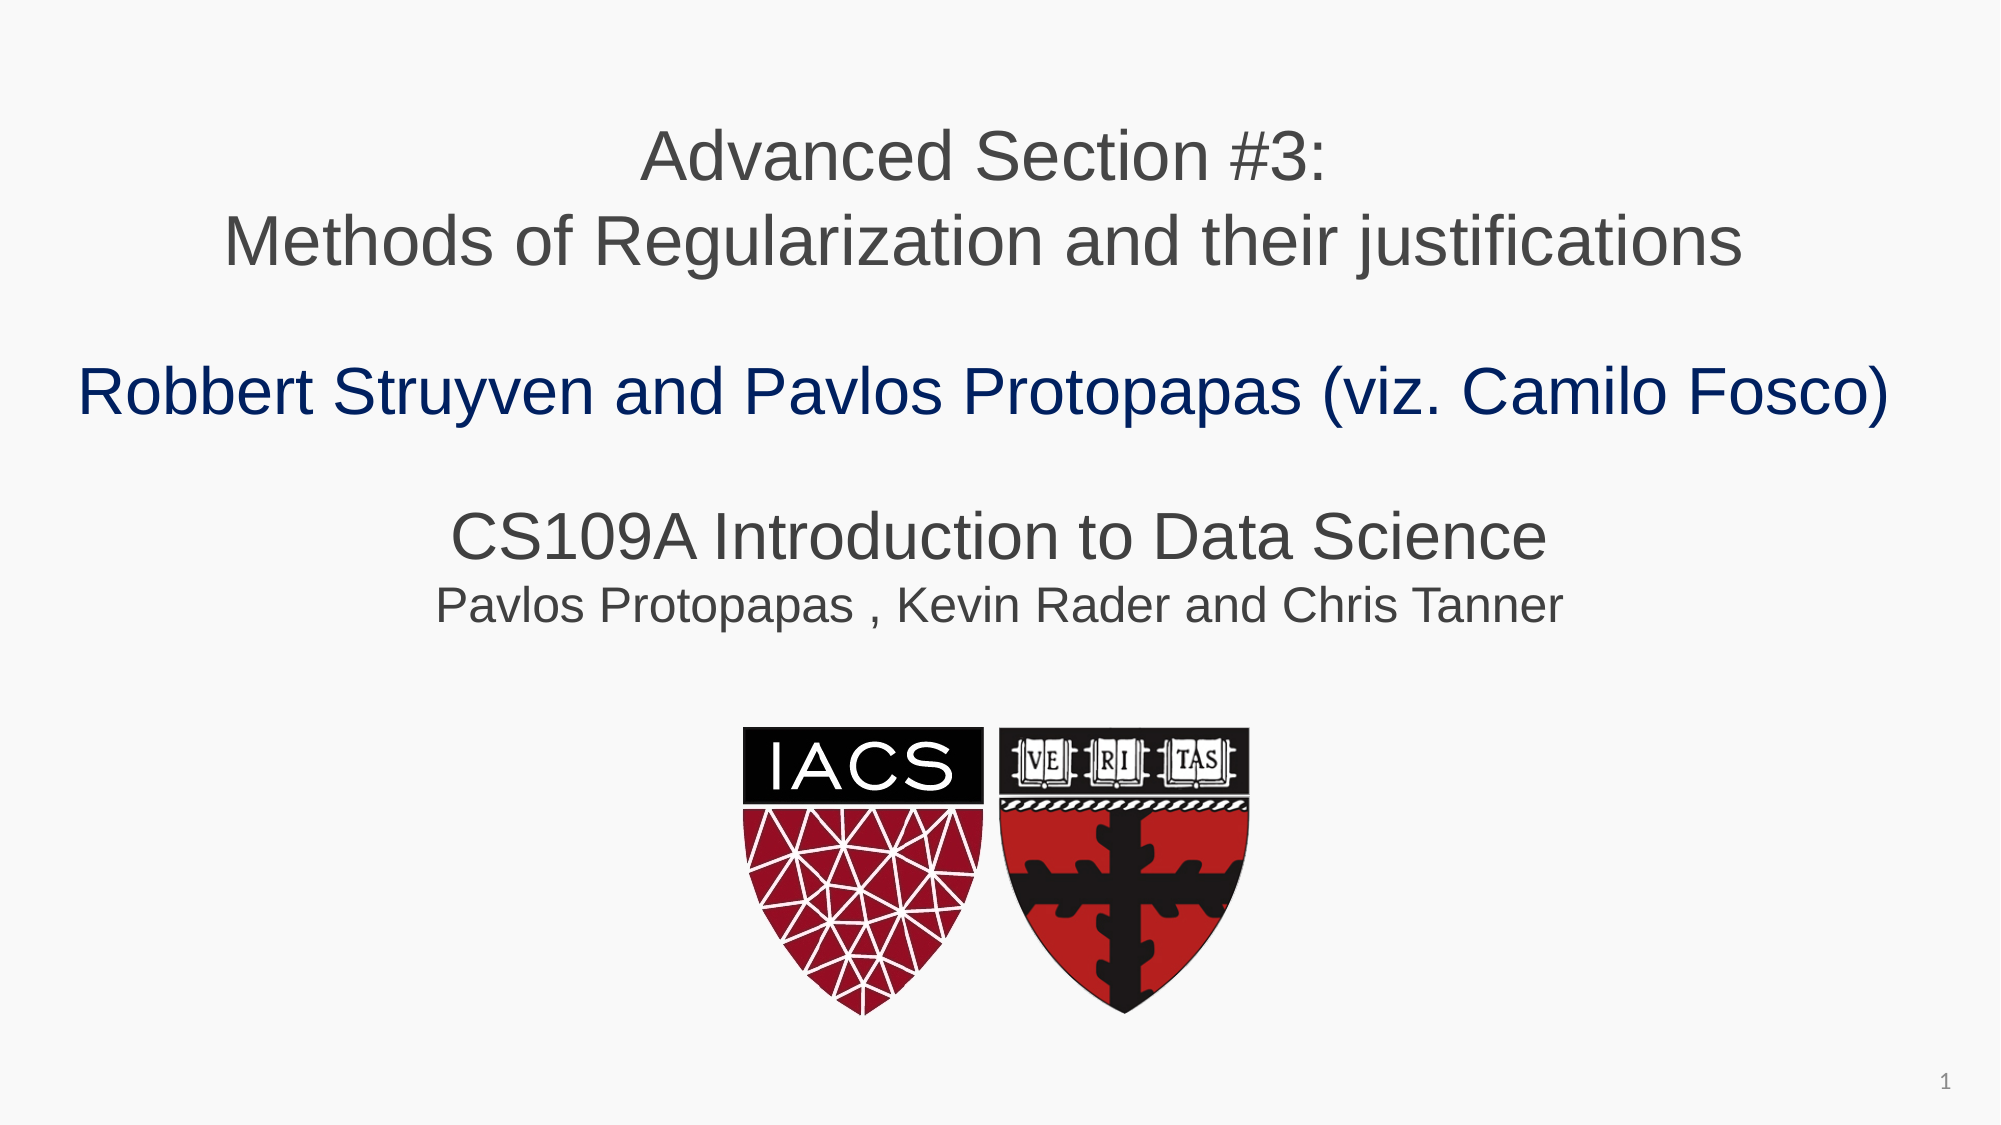

# Advanced Section #3: Methods of Regularization and their justifications
Robbert Struyven and Pavlos Protopapas (viz. Camilo Fosco)
1